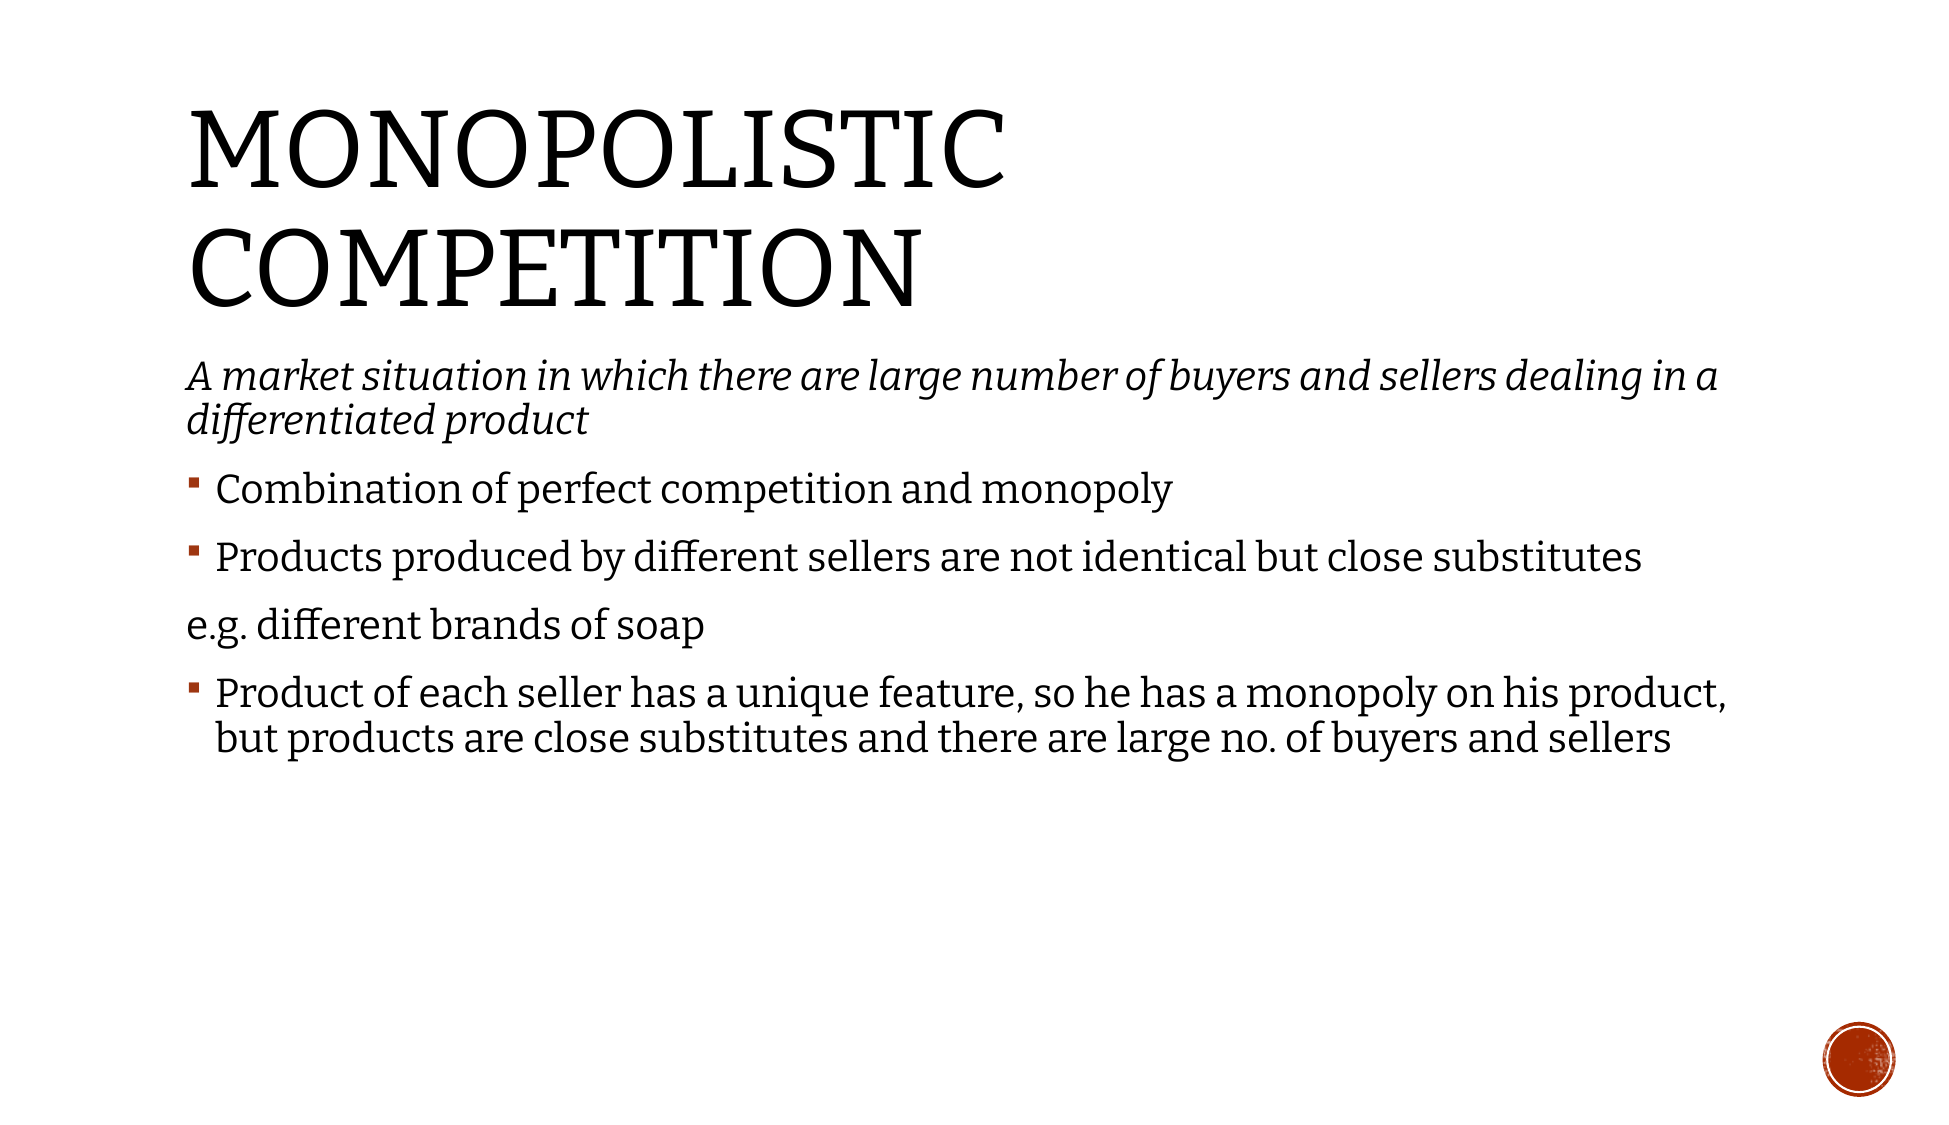

# Monopolistic competition
A market situation in which there are large number of buyers and sellers dealing in a differentiated product
Combination of perfect competition and monopoly
Products produced by different sellers are not identical but close substitutes
e.g. different brands of soap
Product of each seller has a unique feature, so he has a monopoly on his product, but products are close substitutes and there are large no. of buyers and sellers